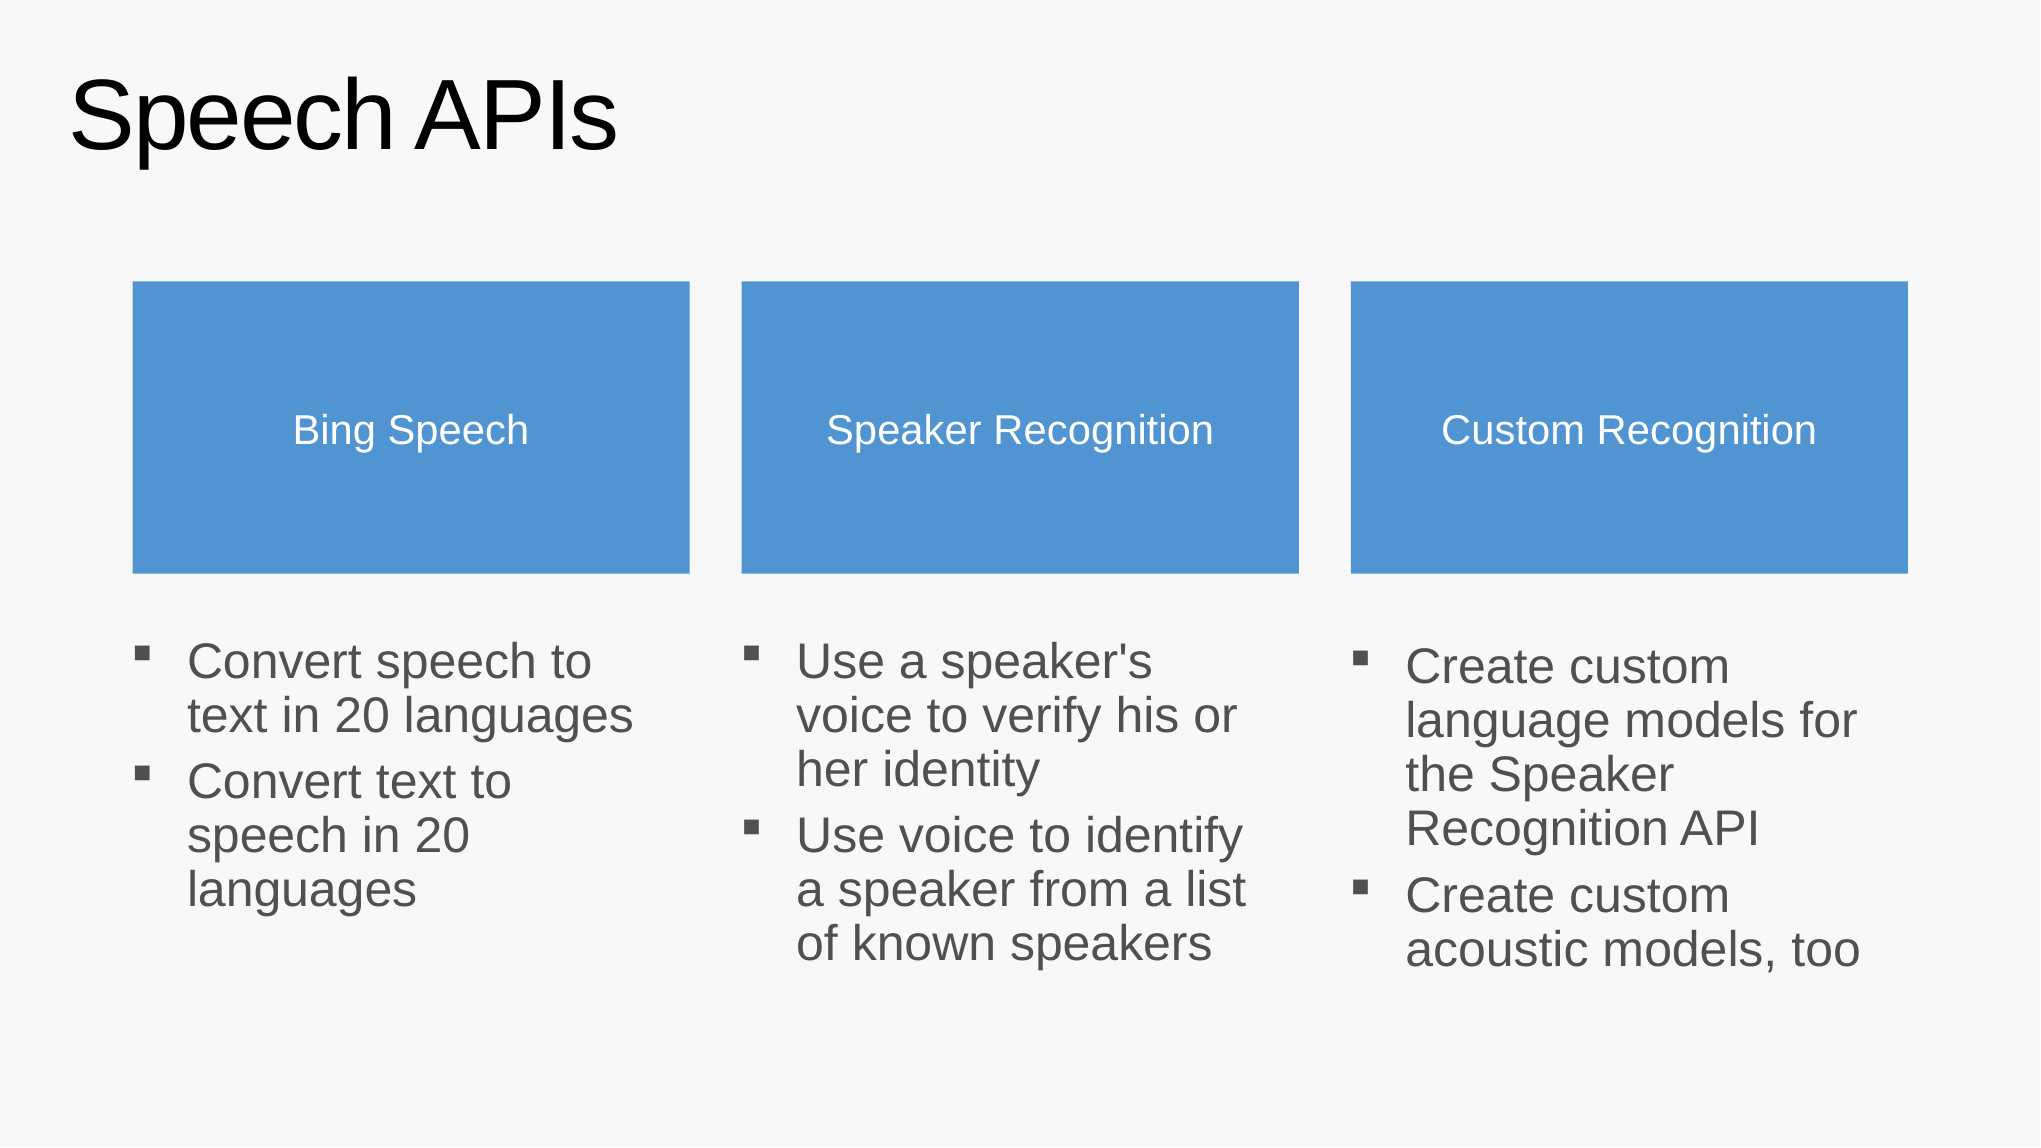

# Speech APIs
Bing Speech
Speaker Recognition
Custom Recognition
Convert speech to text in 20 languages
Convert text to speech in 20 languages
Use a speaker's voice to verify his or her identity
Use voice to identify a speaker from a list of known speakers
Create custom language models for the Speaker Recognition API
Create custom acoustic models, too